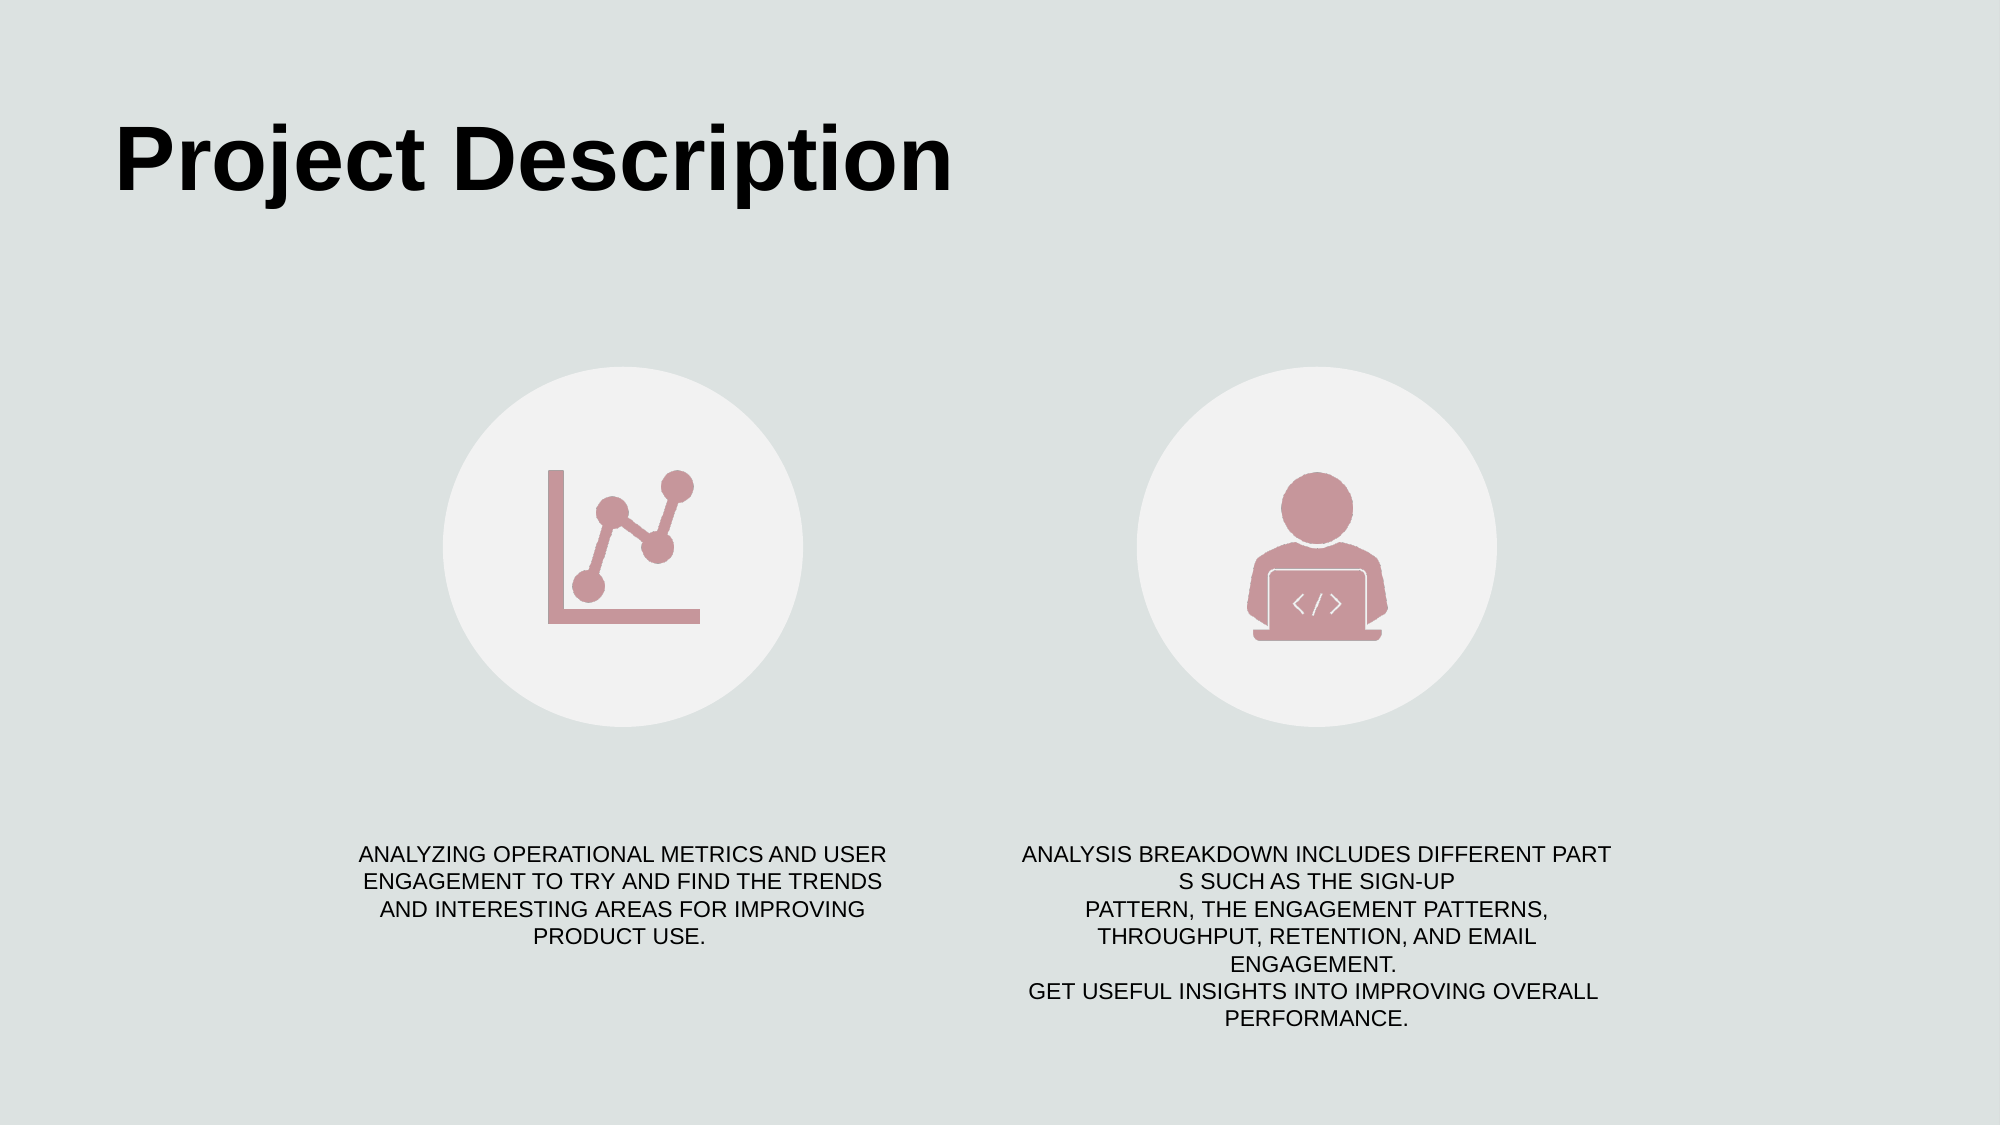

# Project Description

Analyzing operational metrics and user engagement to try and find the trends and interesting areas for improving product use.
Analysis Breakdown includes different parts such as the sign-up pattern, the engagement patterns, throughput, retention, and email engagement.  get useful insights into improving overall performance.